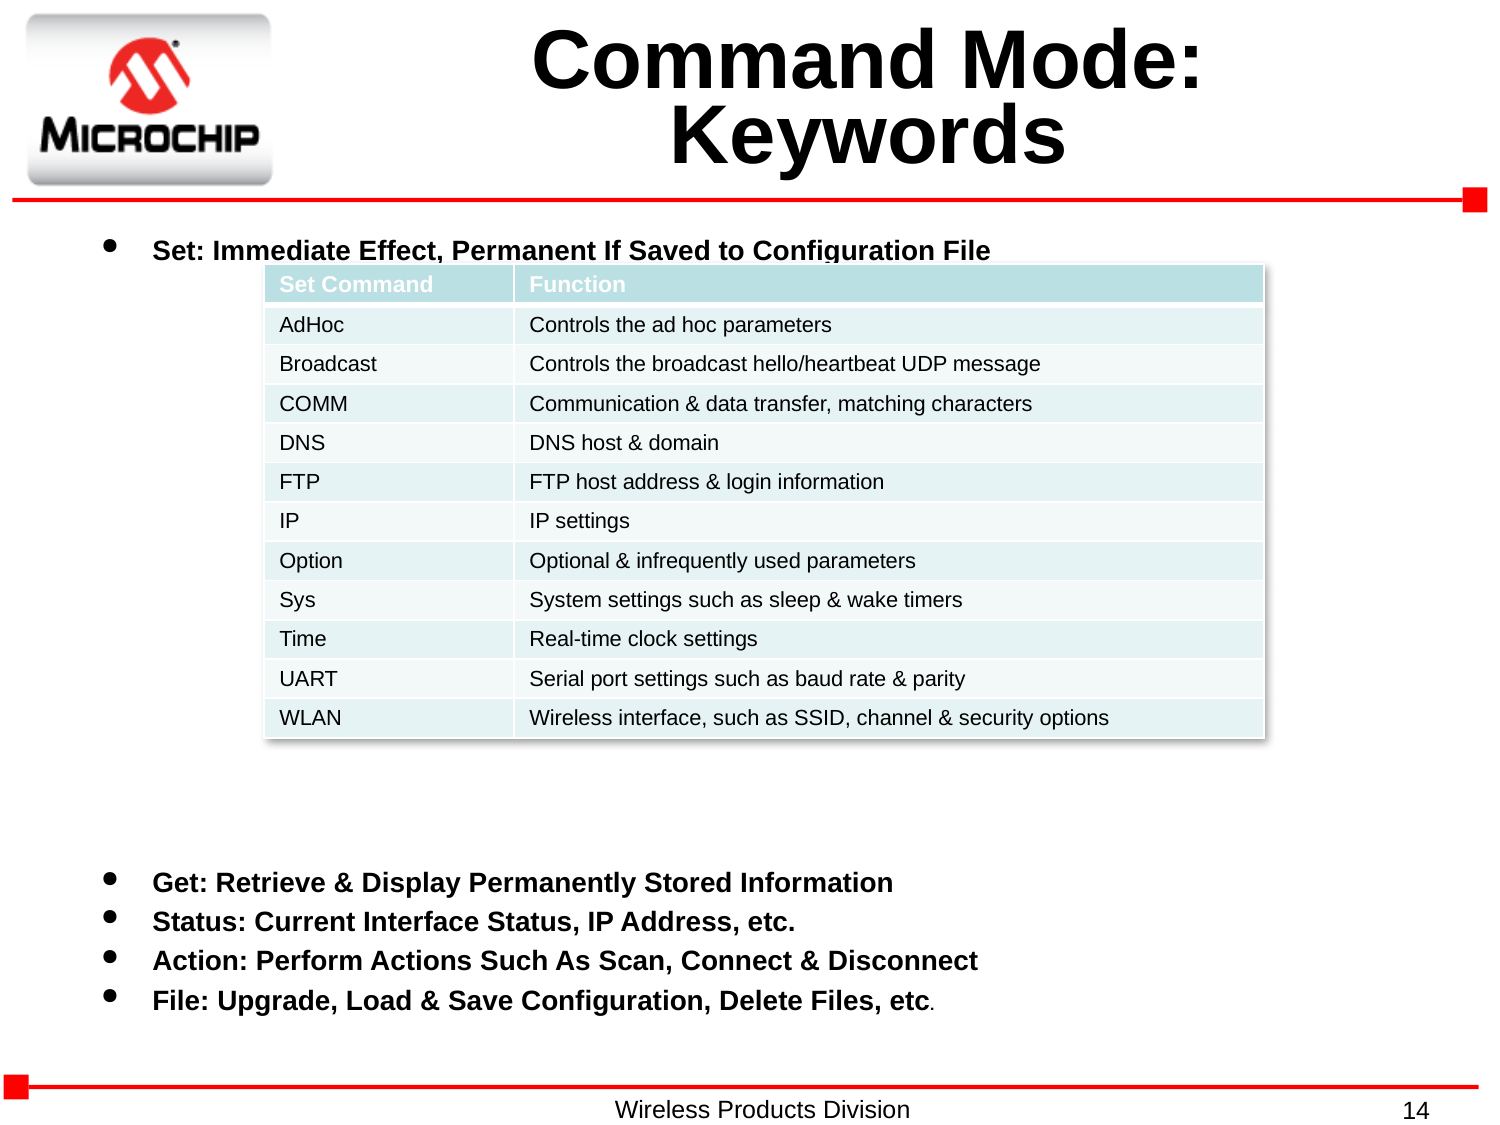

# Command Mode: Keywords
Set: Immediate Effect, Permanent If Saved to Configuration File

Get: Retrieve & Display Permanently Stored Information
Status: Current Interface Status, IP Address, etc.
Action: Perform Actions Such As Scan, Connect & Disconnect
File: Upgrade, Load & Save Configuration, Delete Files, etc.

| Set Command | Function |
| --- | --- |
| AdHoc | Controls the ad hoc parameters |
| Broadcast | Controls the broadcast hello/heartbeat UDP message |
| COMM | Communication & data transfer, matching characters |
| DNS | DNS host & domain |
| FTP | FTP host address & login information |
| IP | IP settings |
| Option | Optional & infrequently used parameters |
| Sys | System settings such as sleep & wake timers |
| Time | Real-time clock settings |
| UART | Serial port settings such as baud rate & parity |
| WLAN | Wireless interface, such as SSID, channel & security options |